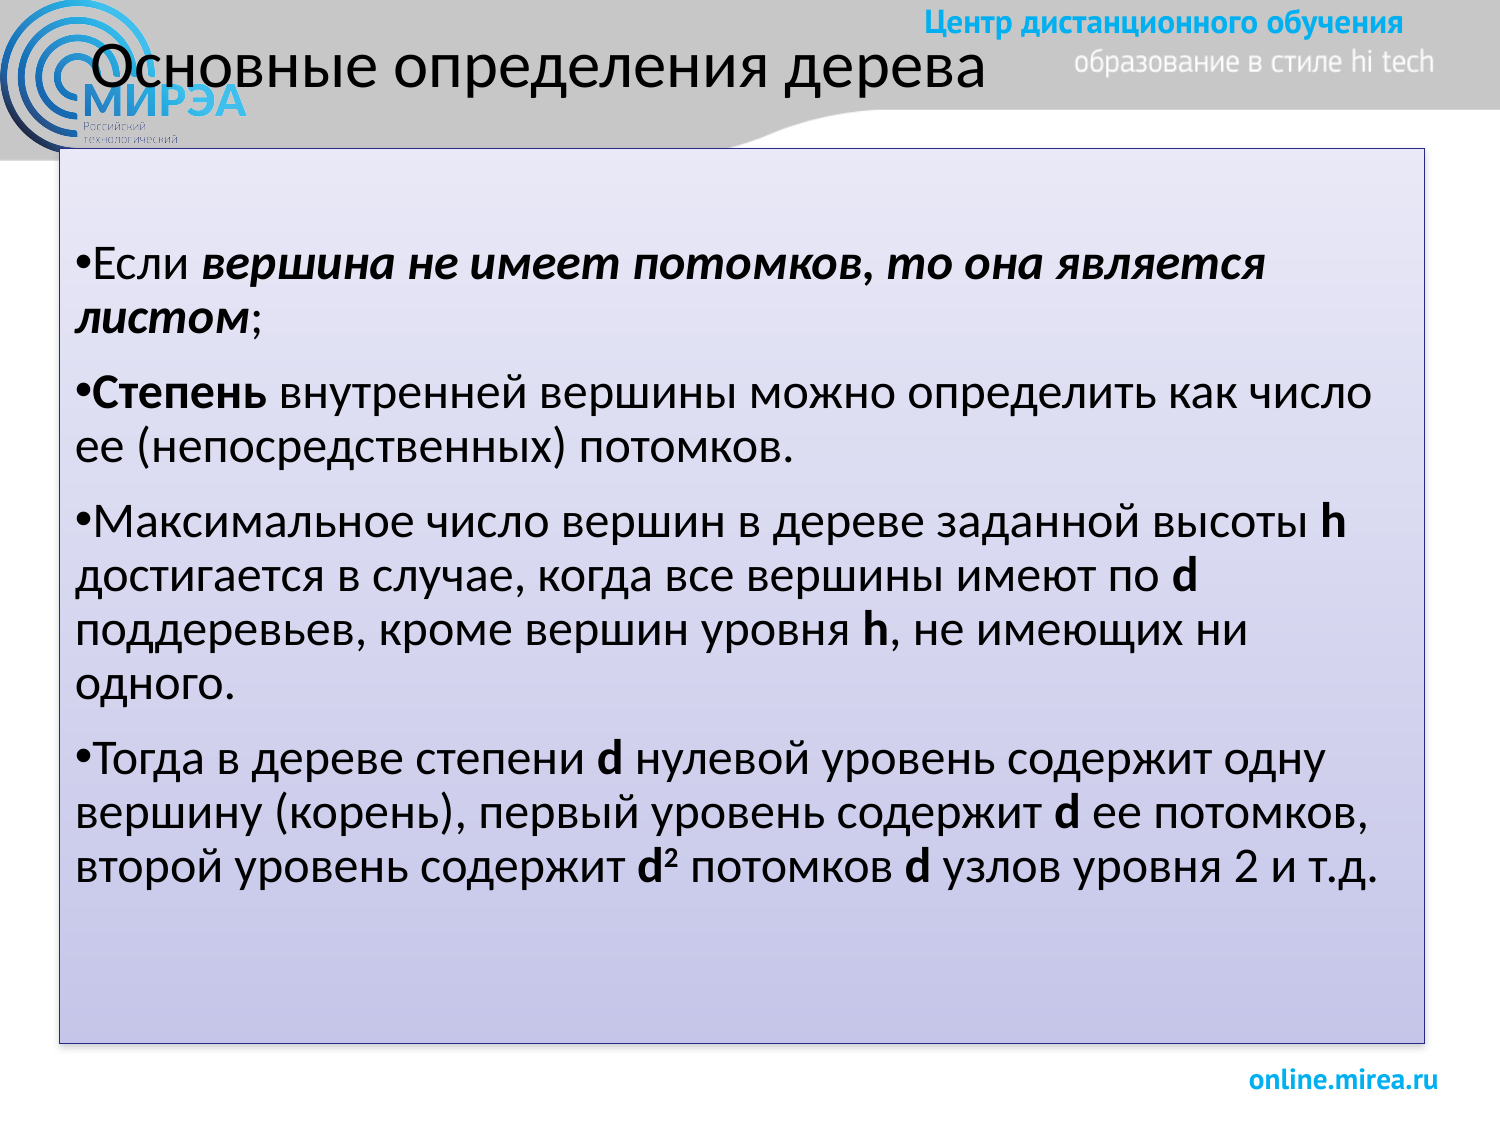

# Основные определения дерева

Если вершина не имеет потомков, то она является листом;
Степень внутренней вершины можно определить как число ее (непосредственных) потомков.
Максимальное число вершин в дереве заданной высоты h достигается в случае, когда все вершины имеют по d поддеревьев, кроме вершин уровня h, не имеющих ни одного.
Тогда в дереве степени d нулевой уровень содержит одну вершину (корень), первый уровень содержит d ее потомков, второй уровень содержит d2 потомков d узлов уровня 2 и т.д.